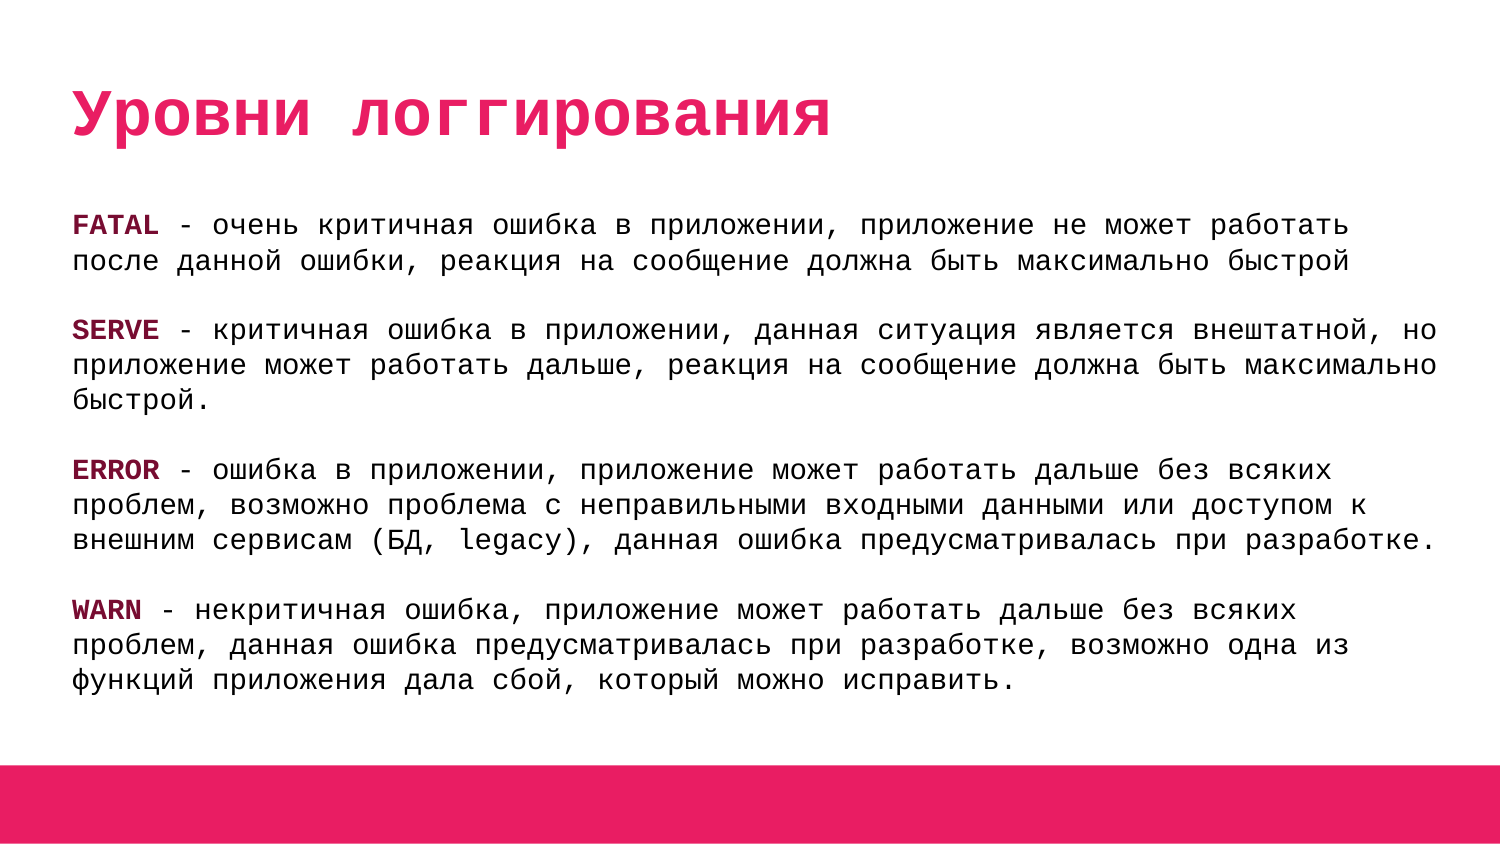

# Уровни логгирования
FATAL - очень критичная ошибка в приложении, приложение не может работать после данной ошибки, реакция на сообщение должна быть максимально быстрой

SERVE - критичная ошибка в приложении, данная ситуация является внештатной, но приложение может работать дальше, реакция на сообщение должна быть максимально быстрой.

ERROR - ошибка в приложении, приложение может работать дальше без всяких проблем, возможно проблема с неправильными входными данными или доступом к внешним сервисам (БД, legacy), данная ошибка предусматривалась при разработке.

WARN - некритичная ошибка, приложение может работать дальше без всяких проблем, данная ошибка предусматривалась при разработке, возможно одна из функций приложения дала сбой, который можно исправить.